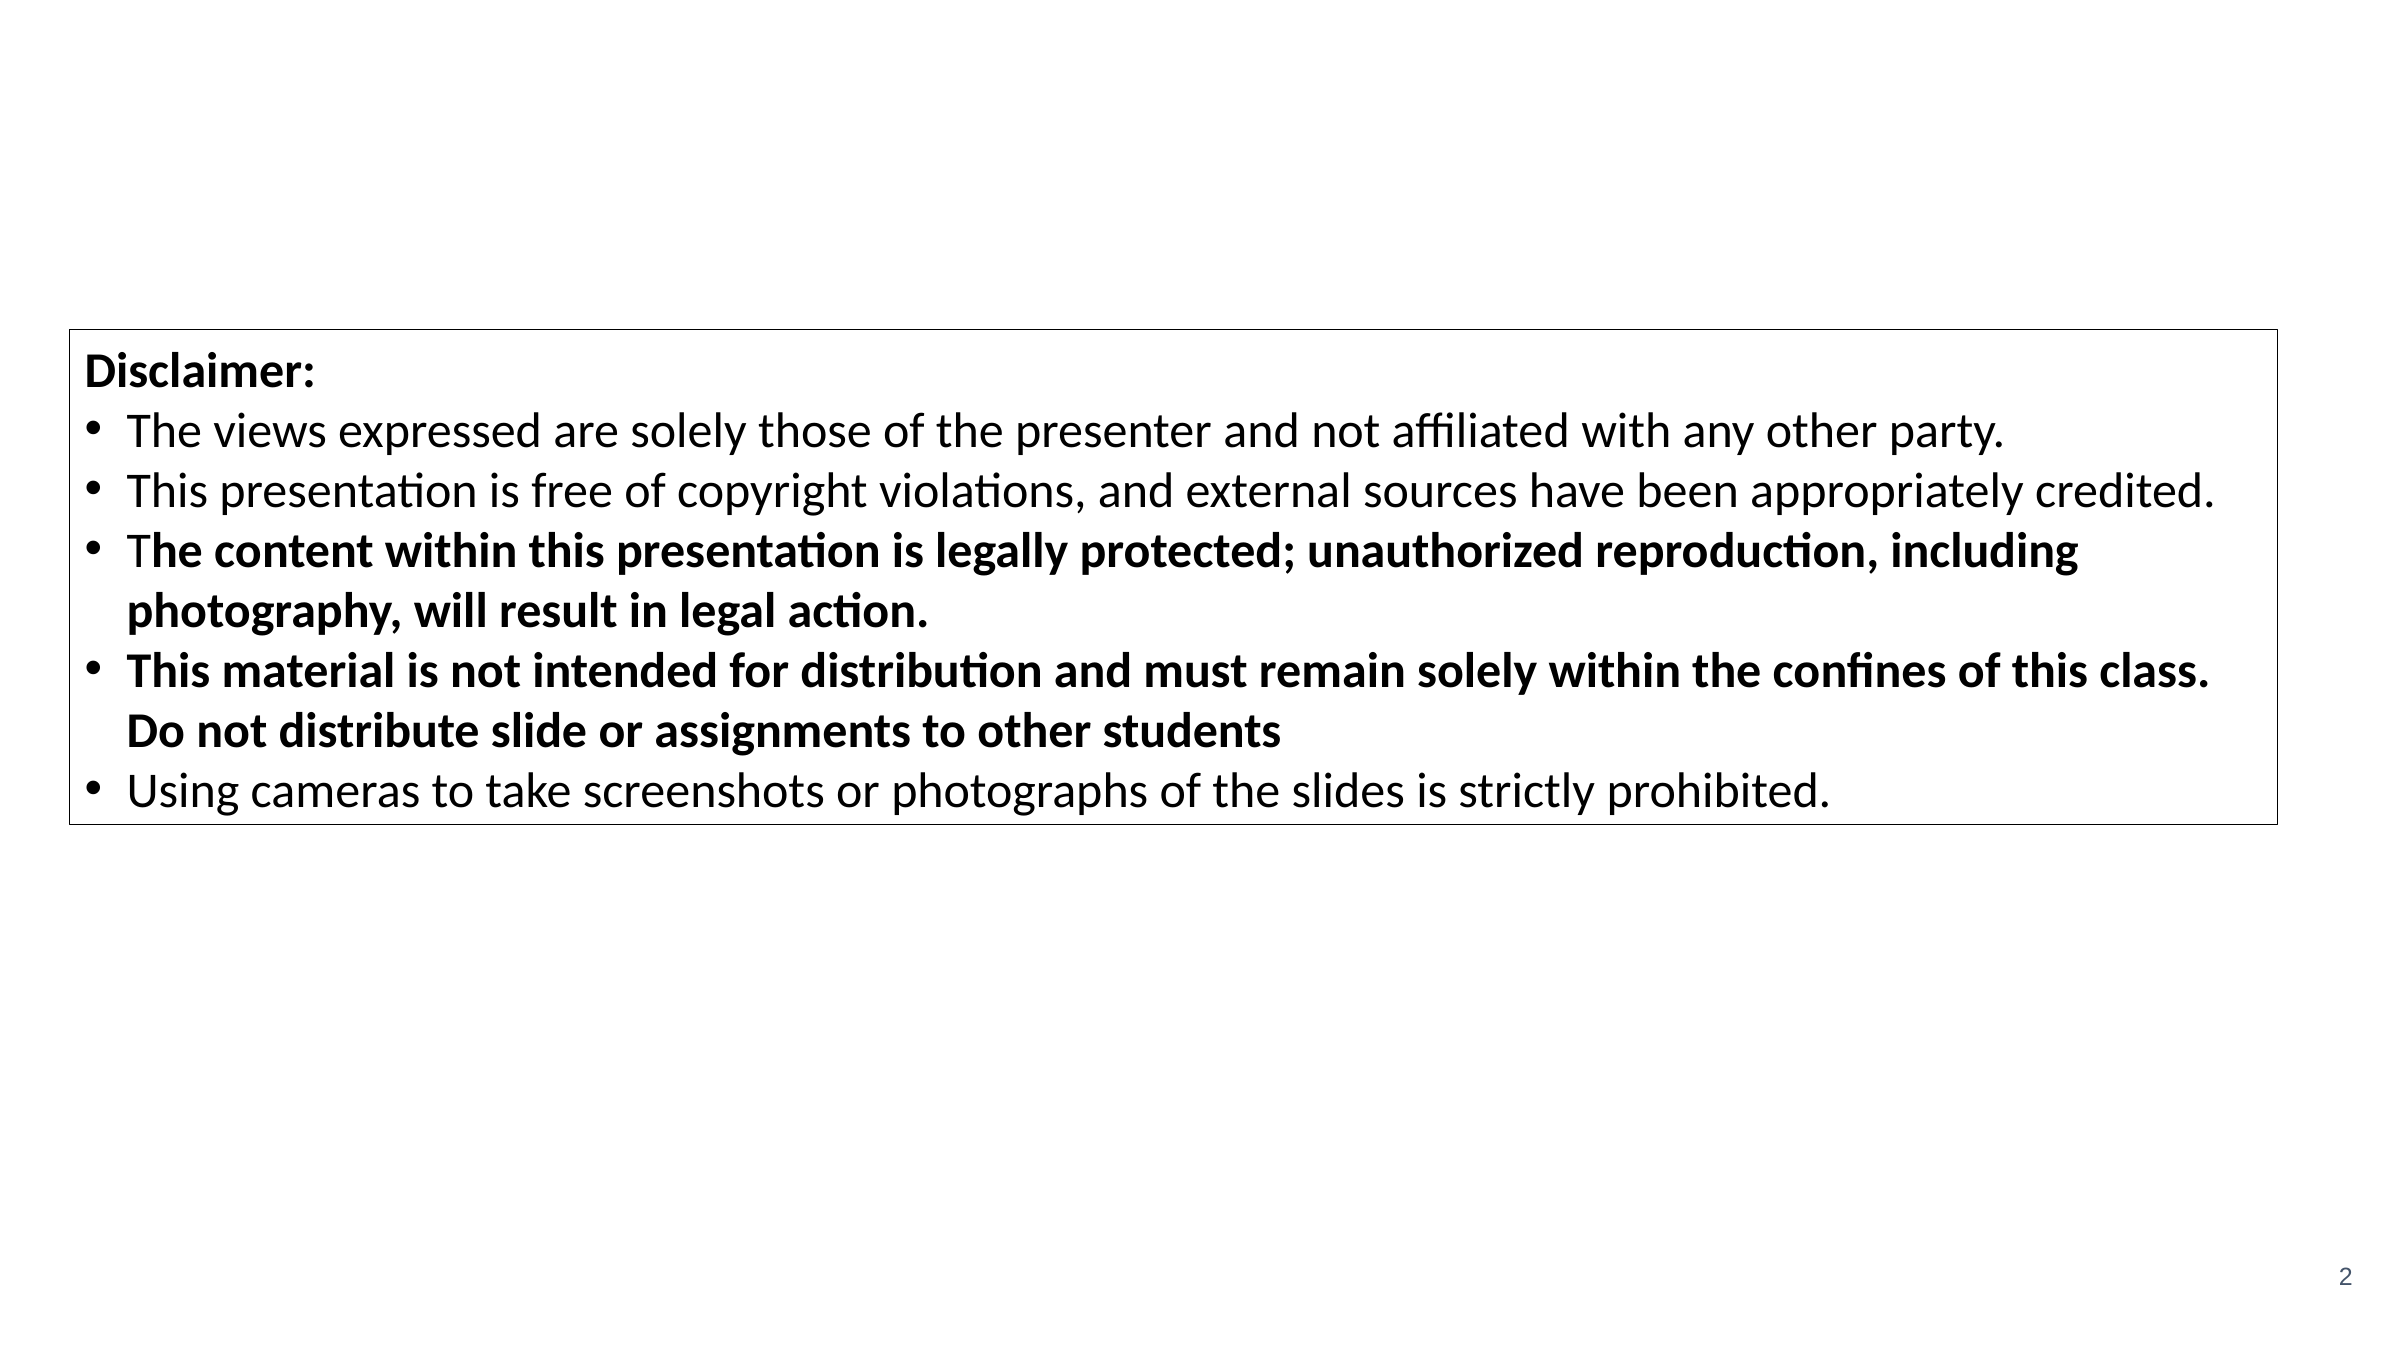

Disclaimer:
The views expressed are solely those of the presenter and not affiliated with any other party.
This presentation is free of copyright violations, and external sources have been appropriately credited.
The content within this presentation is legally protected; unauthorized reproduction, including photography, will result in legal action.
This material is not intended for distribution and must remain solely within the confines of this class. Do not distribute slide or assignments to other students
Using cameras to take screenshots or photographs of the slides is strictly prohibited.
2